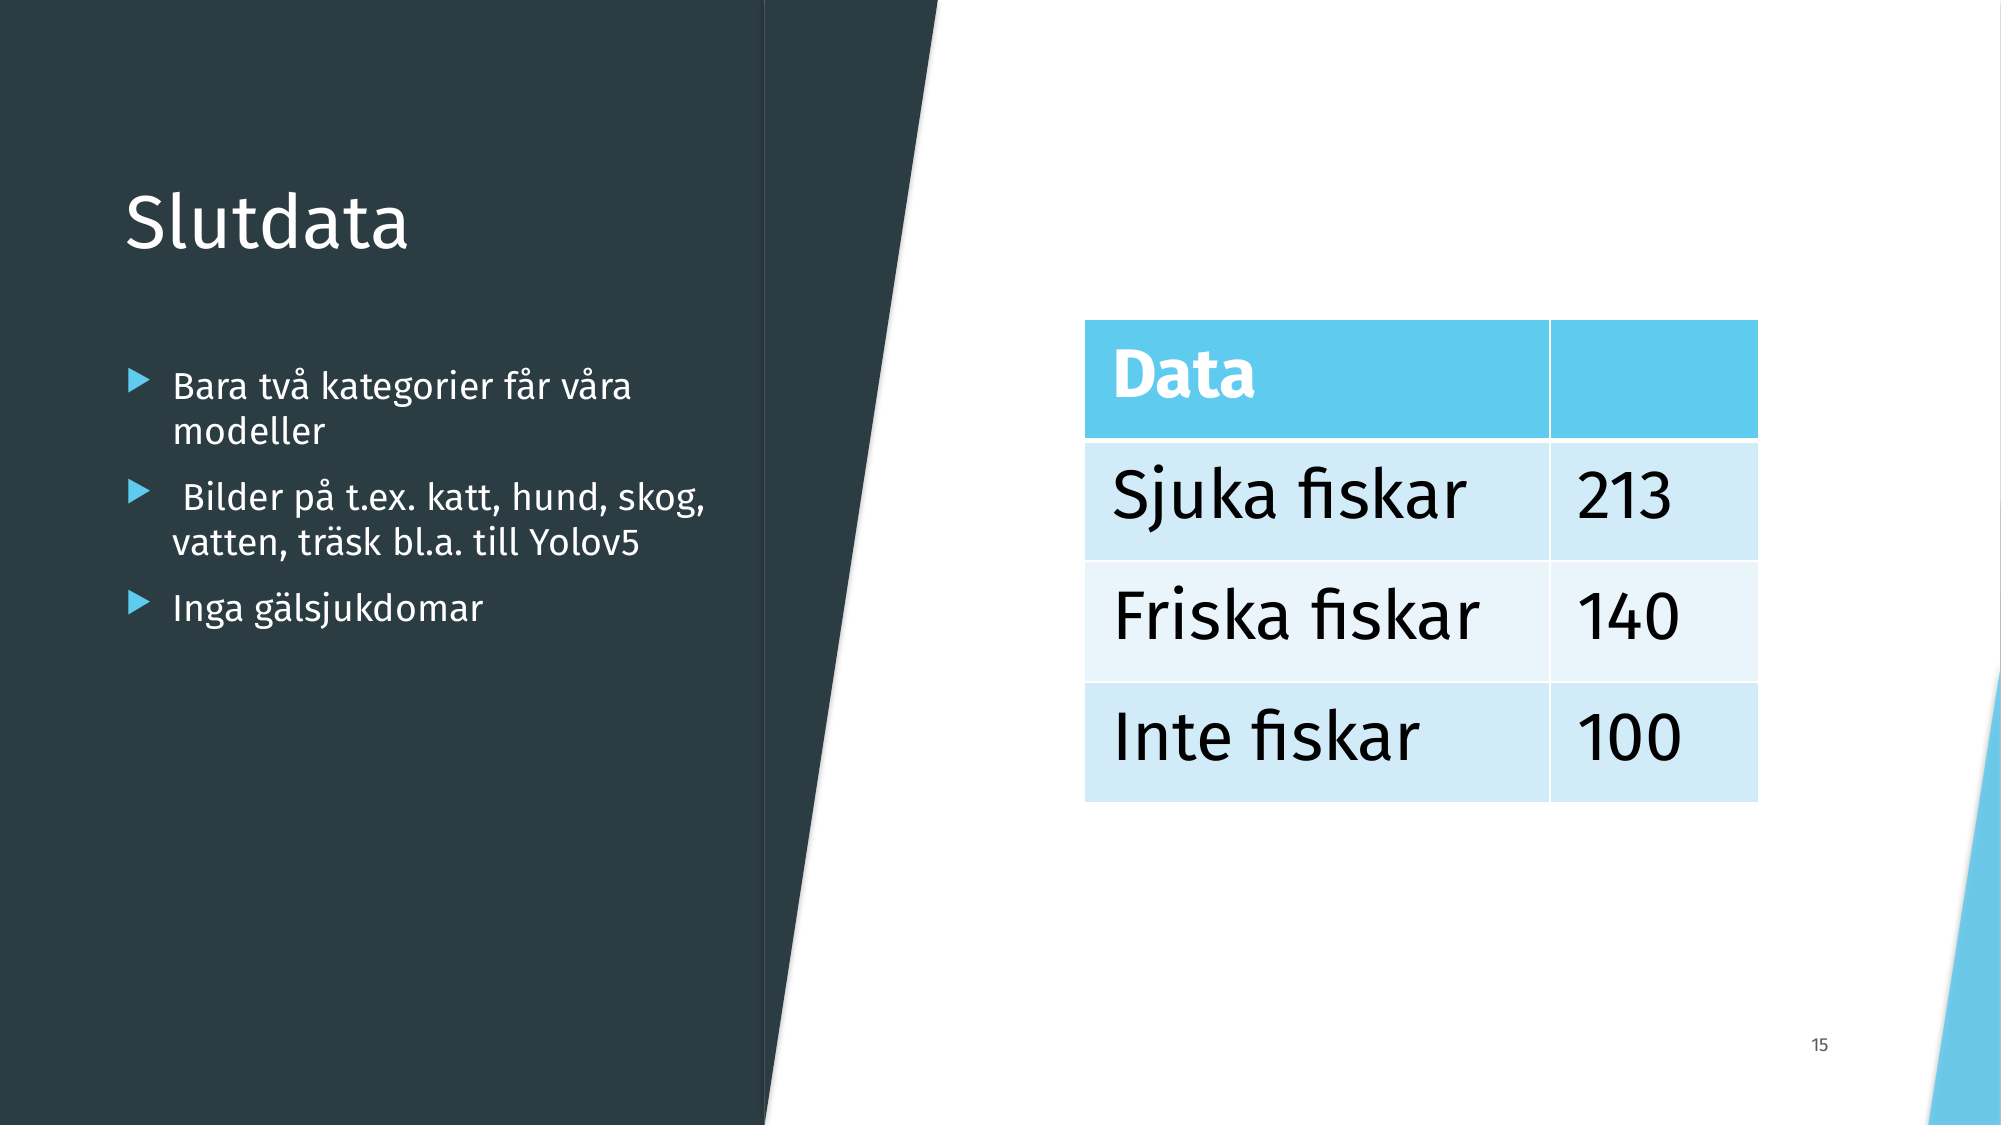

# Slutdata
| Data |  |
| --- | --- |
| Sjuka fiskar | 213 |
| Friska fiskar | 140 |
| Inte fiskar | 100 |
Bara två kategorier får våra modeller
 Bilder på t.ex. katt, hund, skog, vatten, träsk bl.a. till Yolov5
Inga gälsjukdomar

15